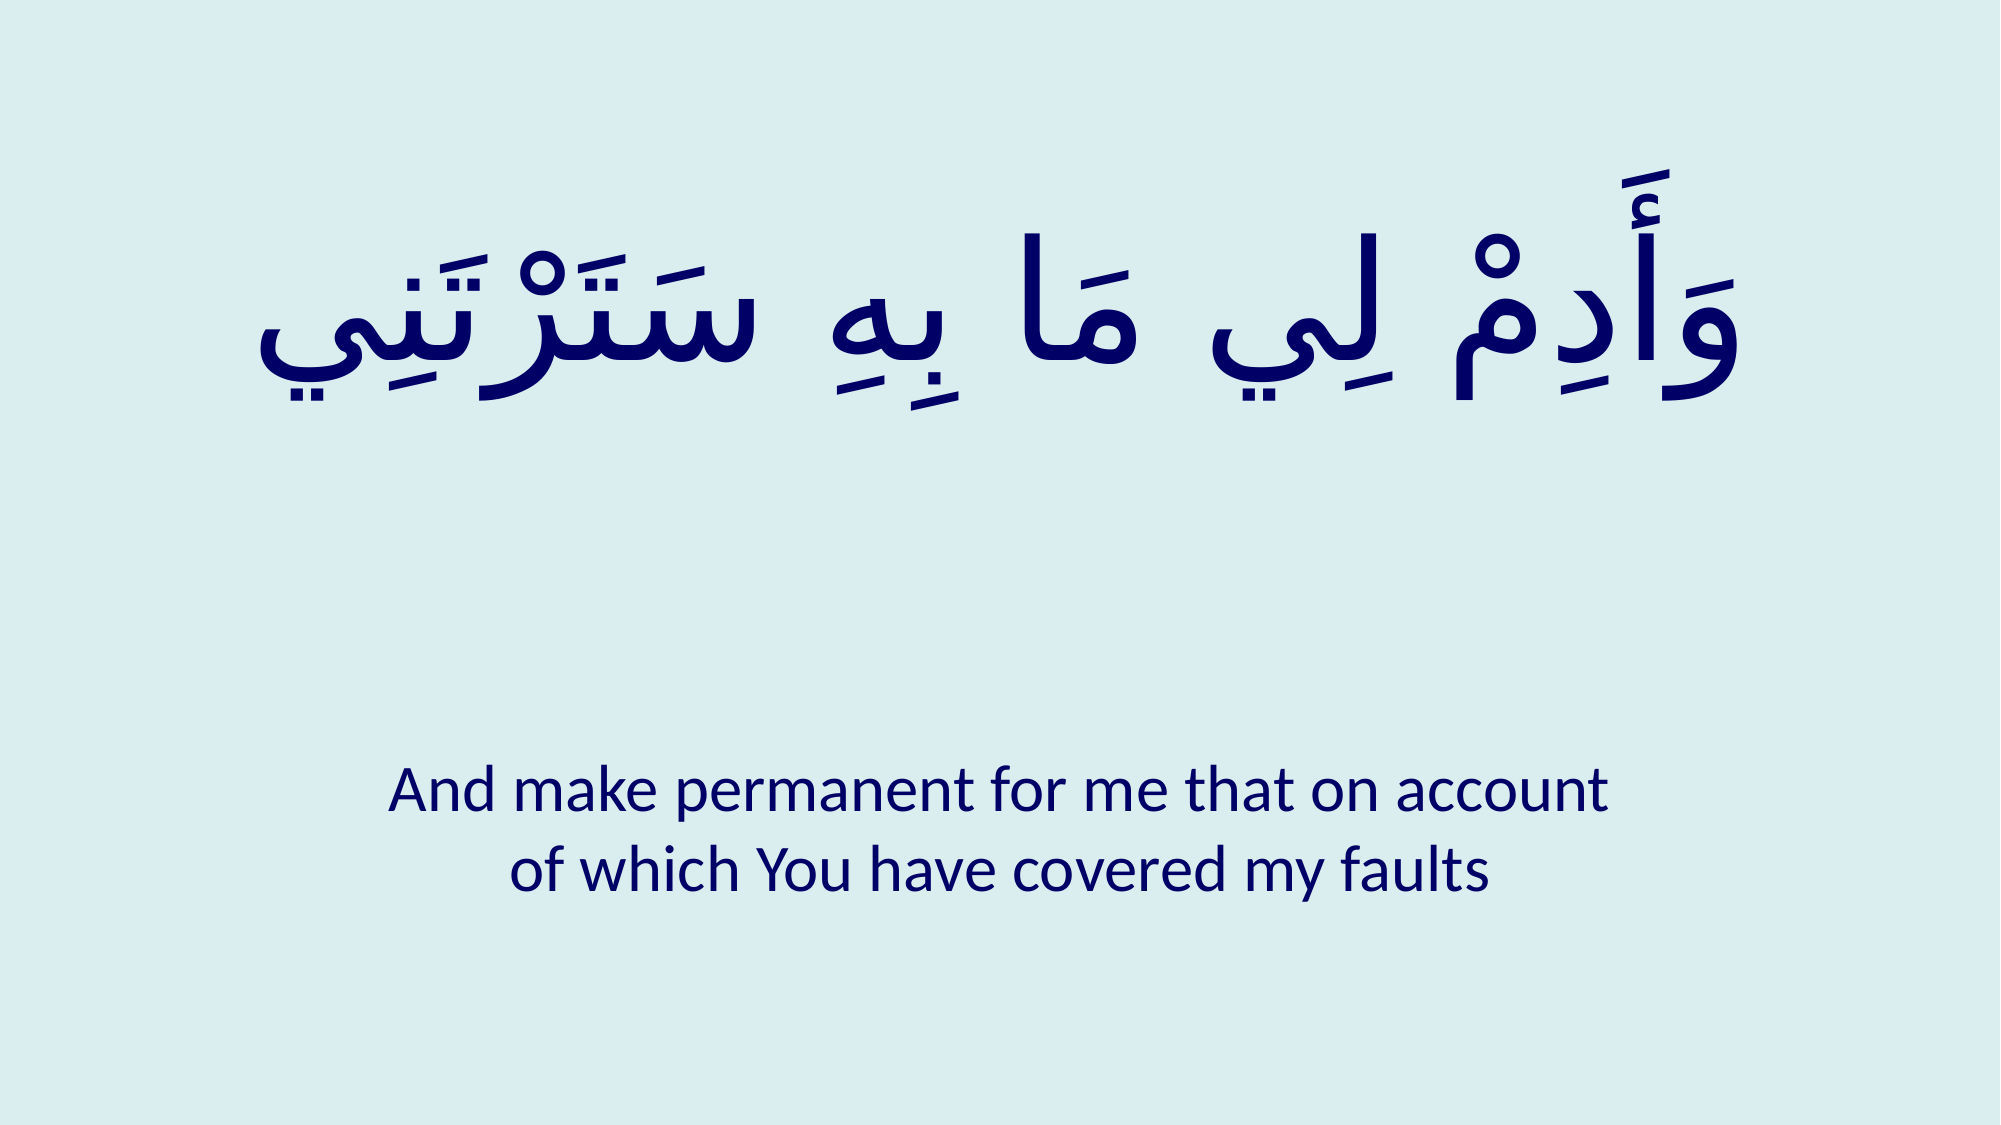

# وَأَدِمْ لِي مَا بِهِ سَتَرْتَنِي
And make permanent for me that on account of which You have covered my faults